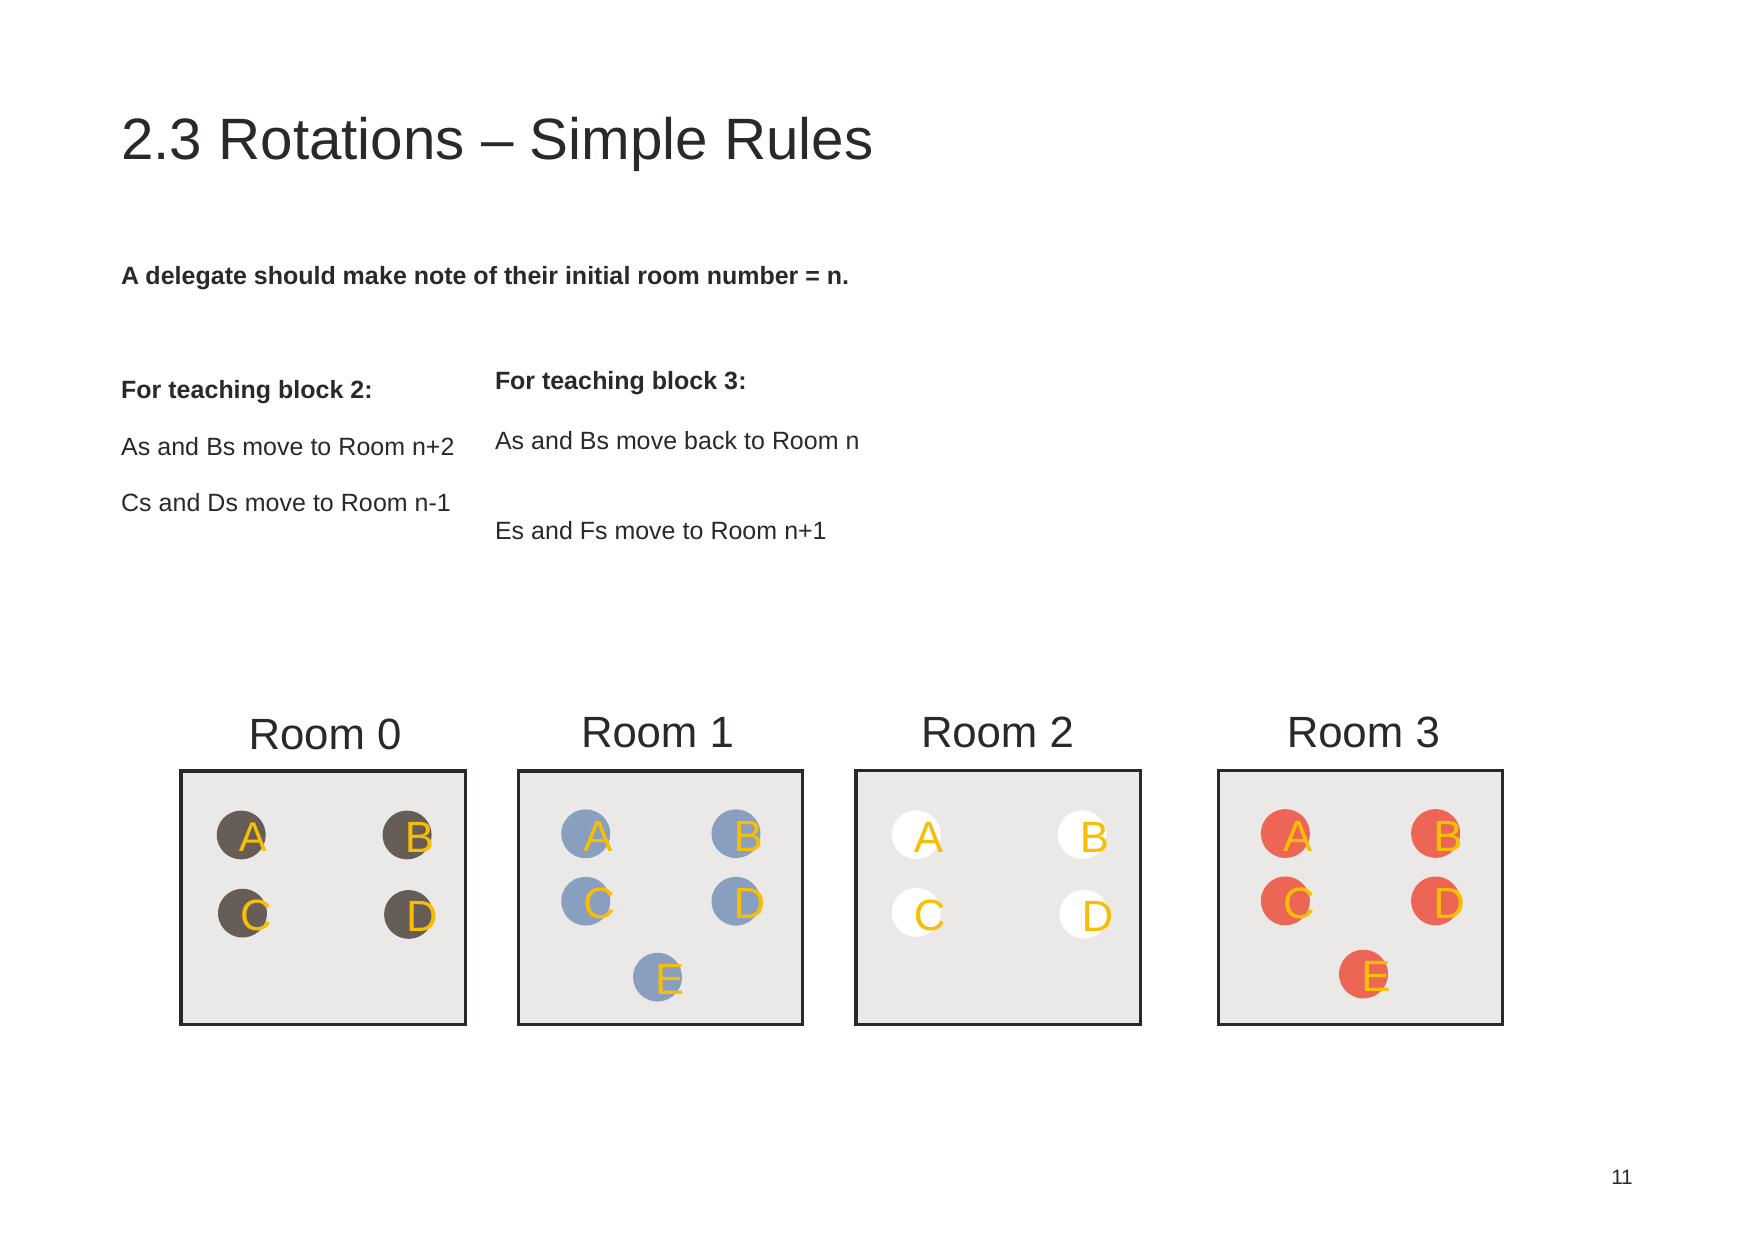

# 2.3 Rotations – Simple Rules
A delegate should make note of their initial room number = n.

For teaching block 2:
As and Bs move to Room n+2
Cs and Ds move to Room n-1

For teaching block 3:

As and Bs move back to Room n

Es and Fs move to Room n+1

Room 2
Room 3
Room 1
Room 0

B
A
B
A
A
B
A
B
D
C
D
C
C
C
D
D
E
E
11